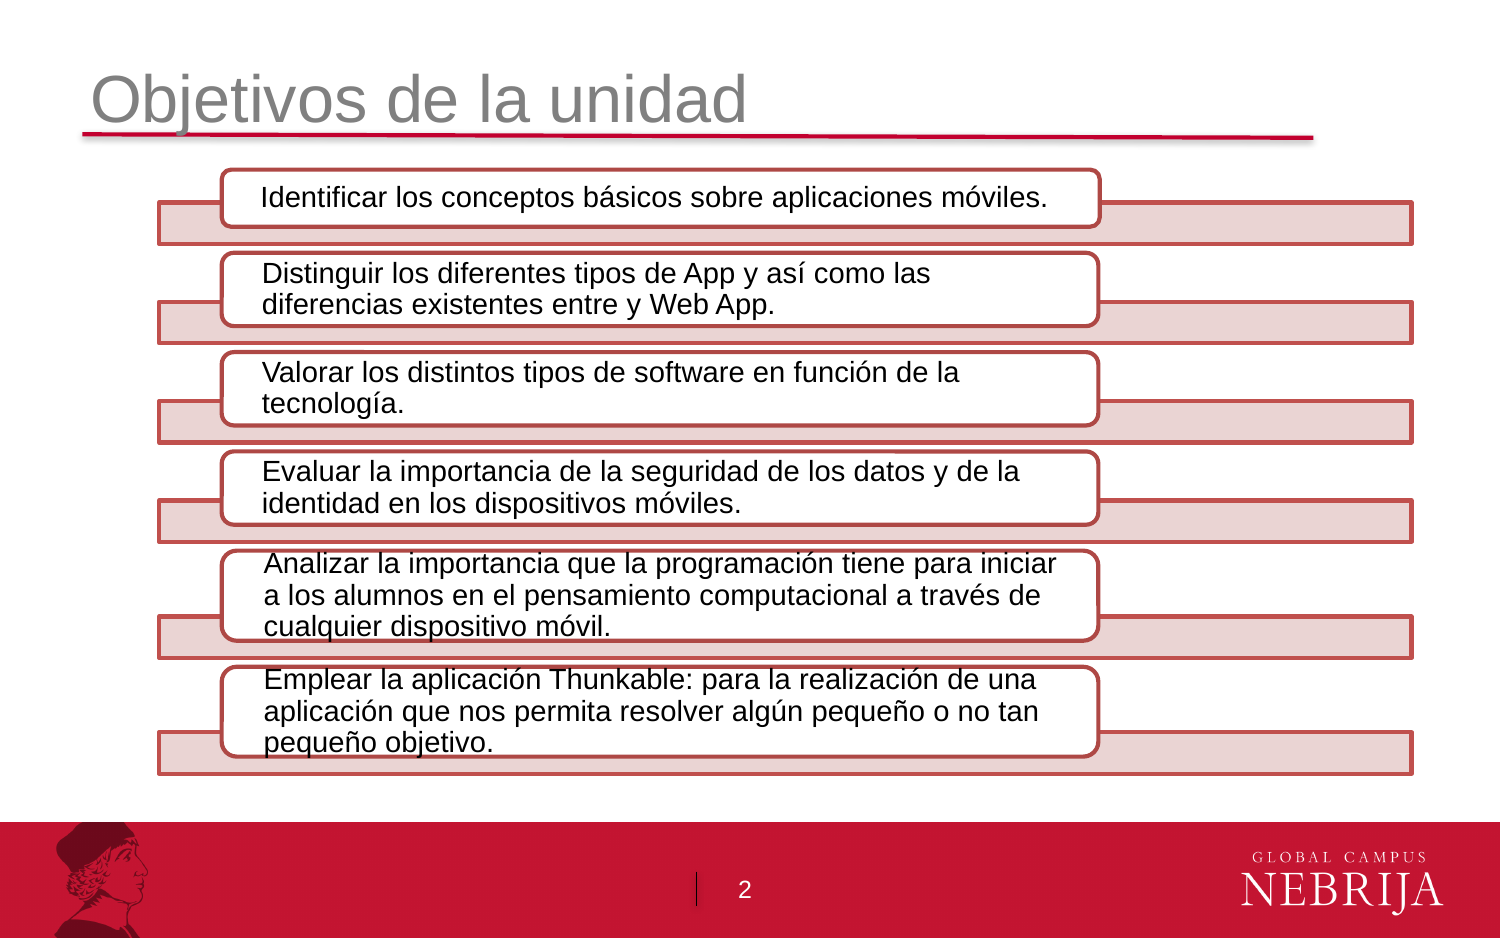

# Objetivos de la unidad
Identificar los conceptos básicos sobre aplicaciones móviles.
Distinguir los diferentes tipos de App y así como las diferencias existentes entre y Web App.
Valorar los distintos tipos de software en función de la tecnología.
Evaluar la importancia de la seguridad de los datos y de la identidad en los dispositivos móviles.
Analizar la importancia que la programación tiene para iniciar a los alumnos en el pensamiento computacional a través de cualquier dispositivo móvil.
Emplear la aplicación Thunkable: para la realización de una aplicación que nos permita resolver algún pequeño o no tan pequeño objetivo.